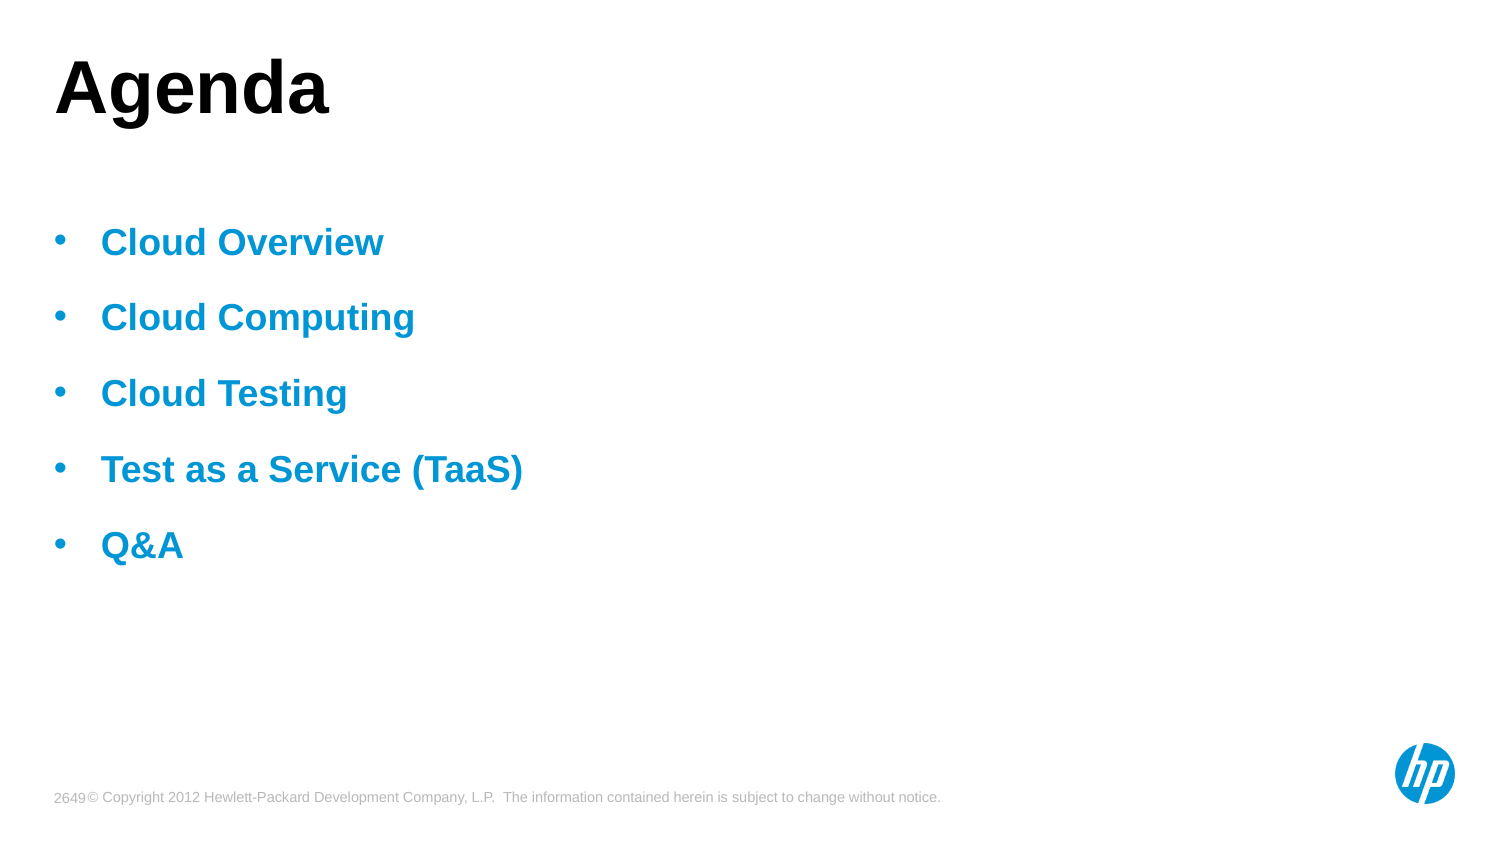

# Agenda
Cloud Overview
Cloud Computing
Cloud Testing
Test as a Service (TaaS)
Q&A